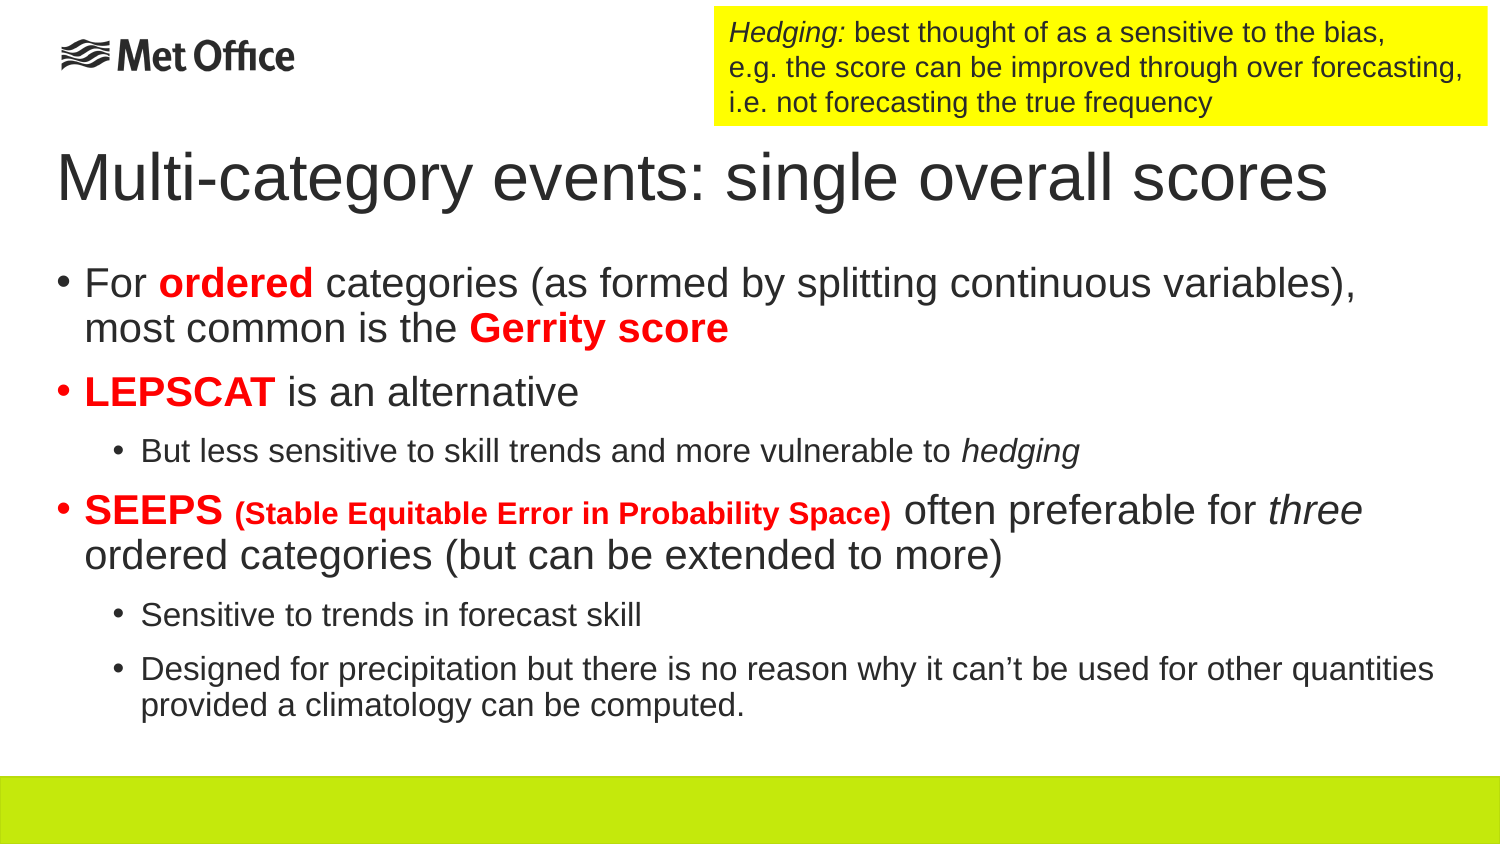

Hedging: best thought of as a sensitive to the bias,
e.g. the score can be improved through over forecasting,
i.e. not forecasting the true frequency
# Multi-category events: single overall scores
For ordered categories (as formed by splitting continuous variables), most common is the Gerrity score
LEPSCAT is an alternative
But less sensitive to skill trends and more vulnerable to hedging
SEEPS (Stable Equitable Error in Probability Space) often preferable for three ordered categories (but can be extended to more)
Sensitive to trends in forecast skill
Designed for precipitation but there is no reason why it can’t be used for other quantities provided a climatology can be computed.